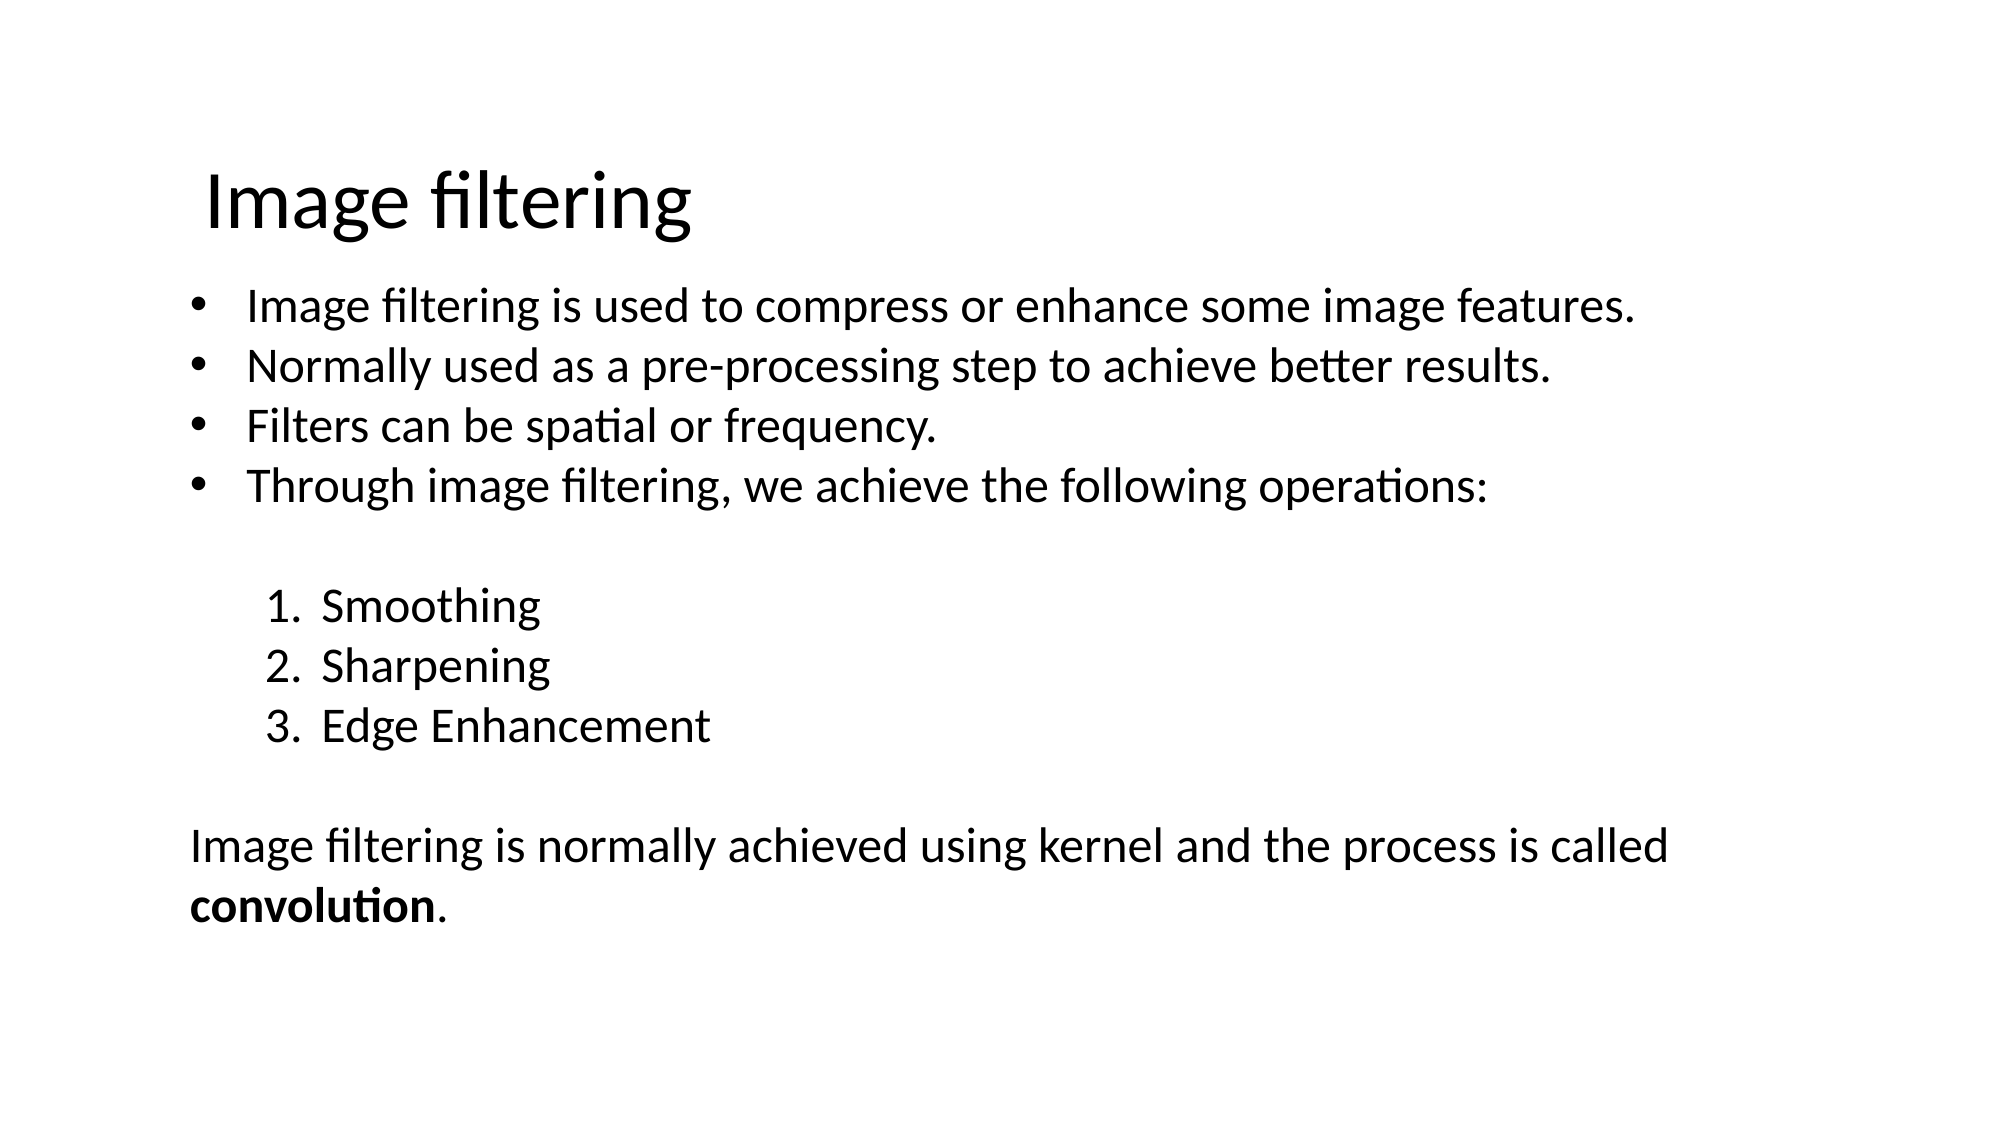

# Image filtering

Image filtering is used to compress or enhance some image features.
Normally used as a pre-processing step to achieve better results.
Filters can be spatial or frequency.
Through image filtering, we achieve the following operations:

Smoothing
Sharpening
Edge Enhancement

Image filtering is normally achieved using kernel and the process is called convolution.